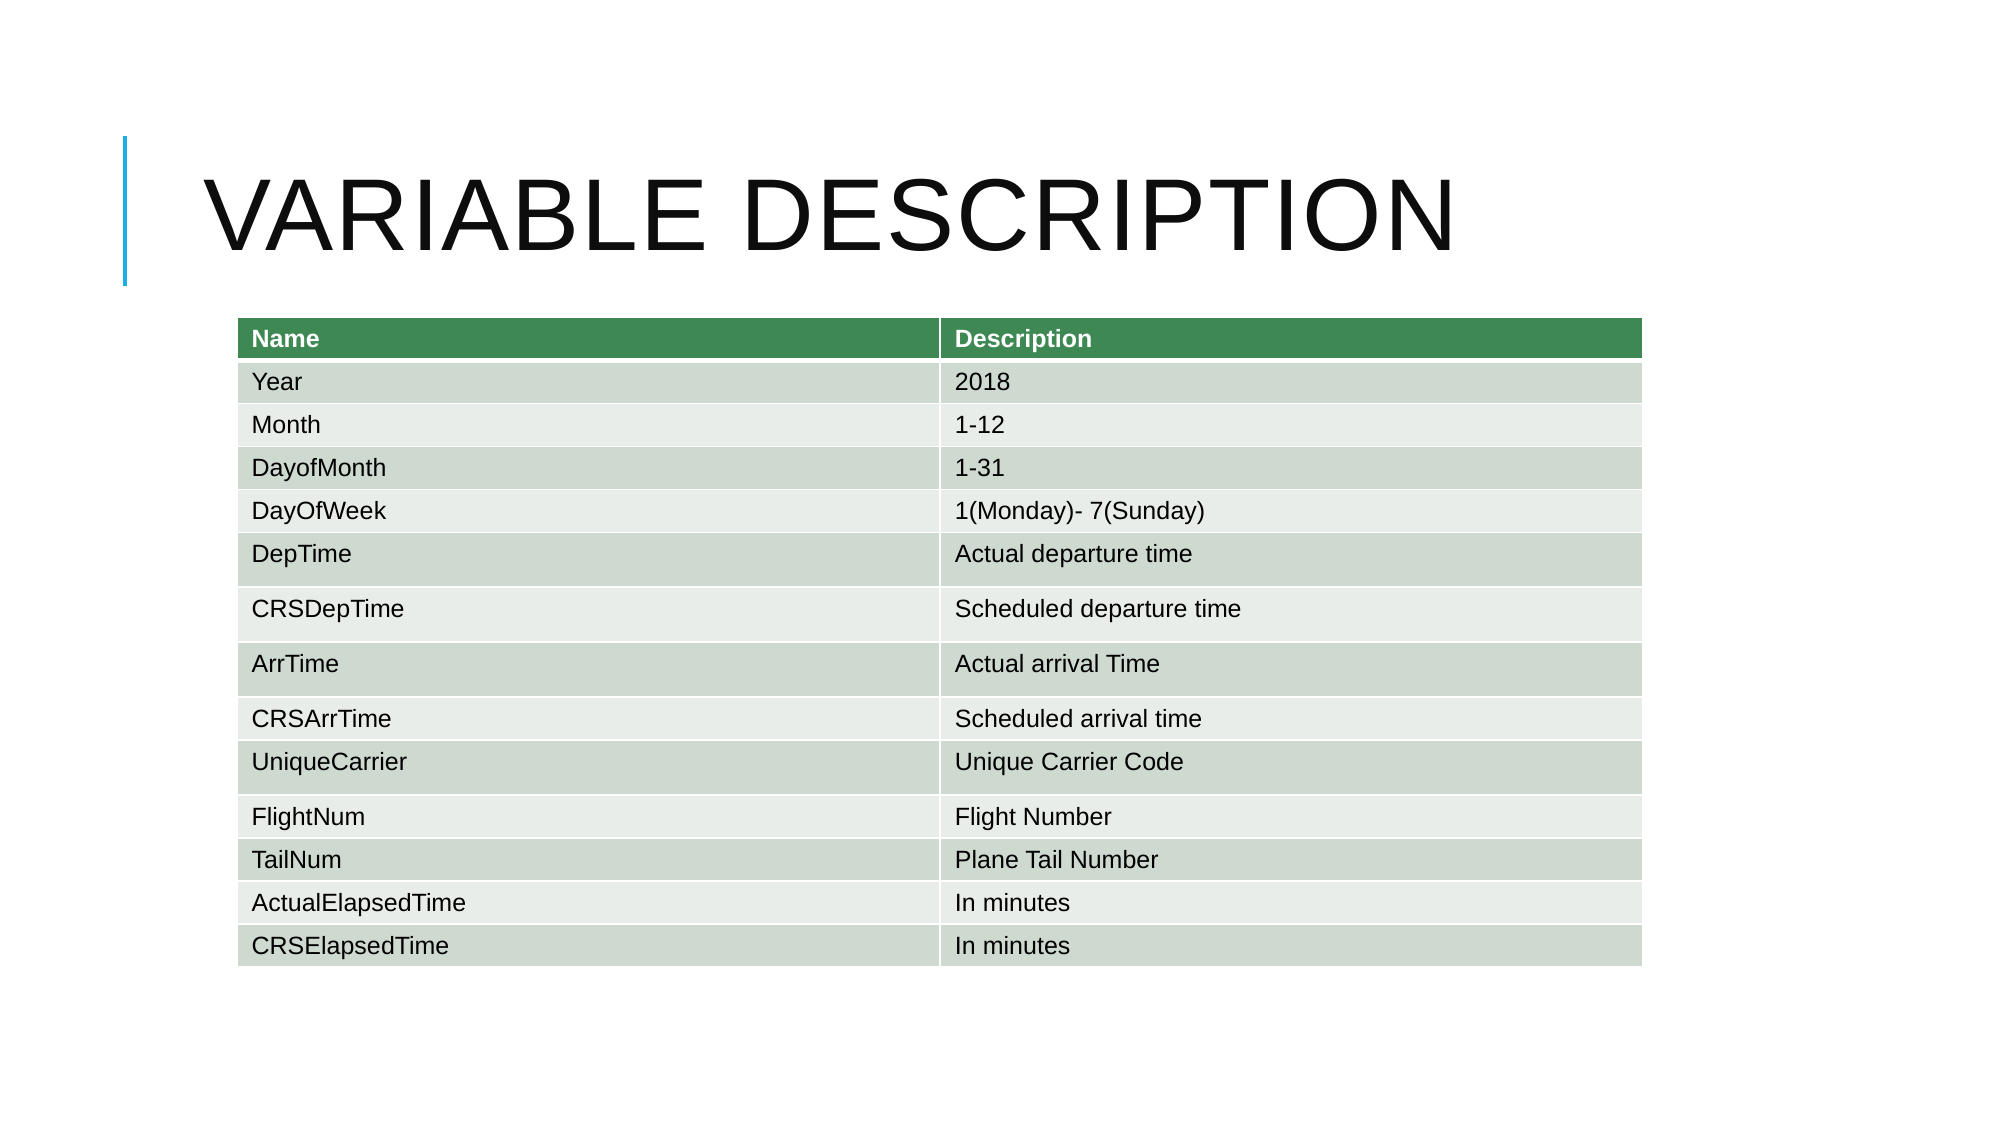

# Variable Description
| Name | Description |
| --- | --- |
| Year | 2018 |
| Month | 1-12 |
| DayofMonth | 1-31 |
| DayOfWeek | 1(Monday)- 7(Sunday) |
| DepTime | Actual departure time |
| CRSDepTime | Scheduled departure time |
| ArrTime | Actual arrival Time |
| CRSArrTime | Scheduled arrival time |
| UniqueCarrier | Unique Carrier Code |
| FlightNum | Flight Number |
| TailNum | Plane Tail Number |
| ActualElapsedTime | In minutes |
| CRSElapsedTime | In minutes |